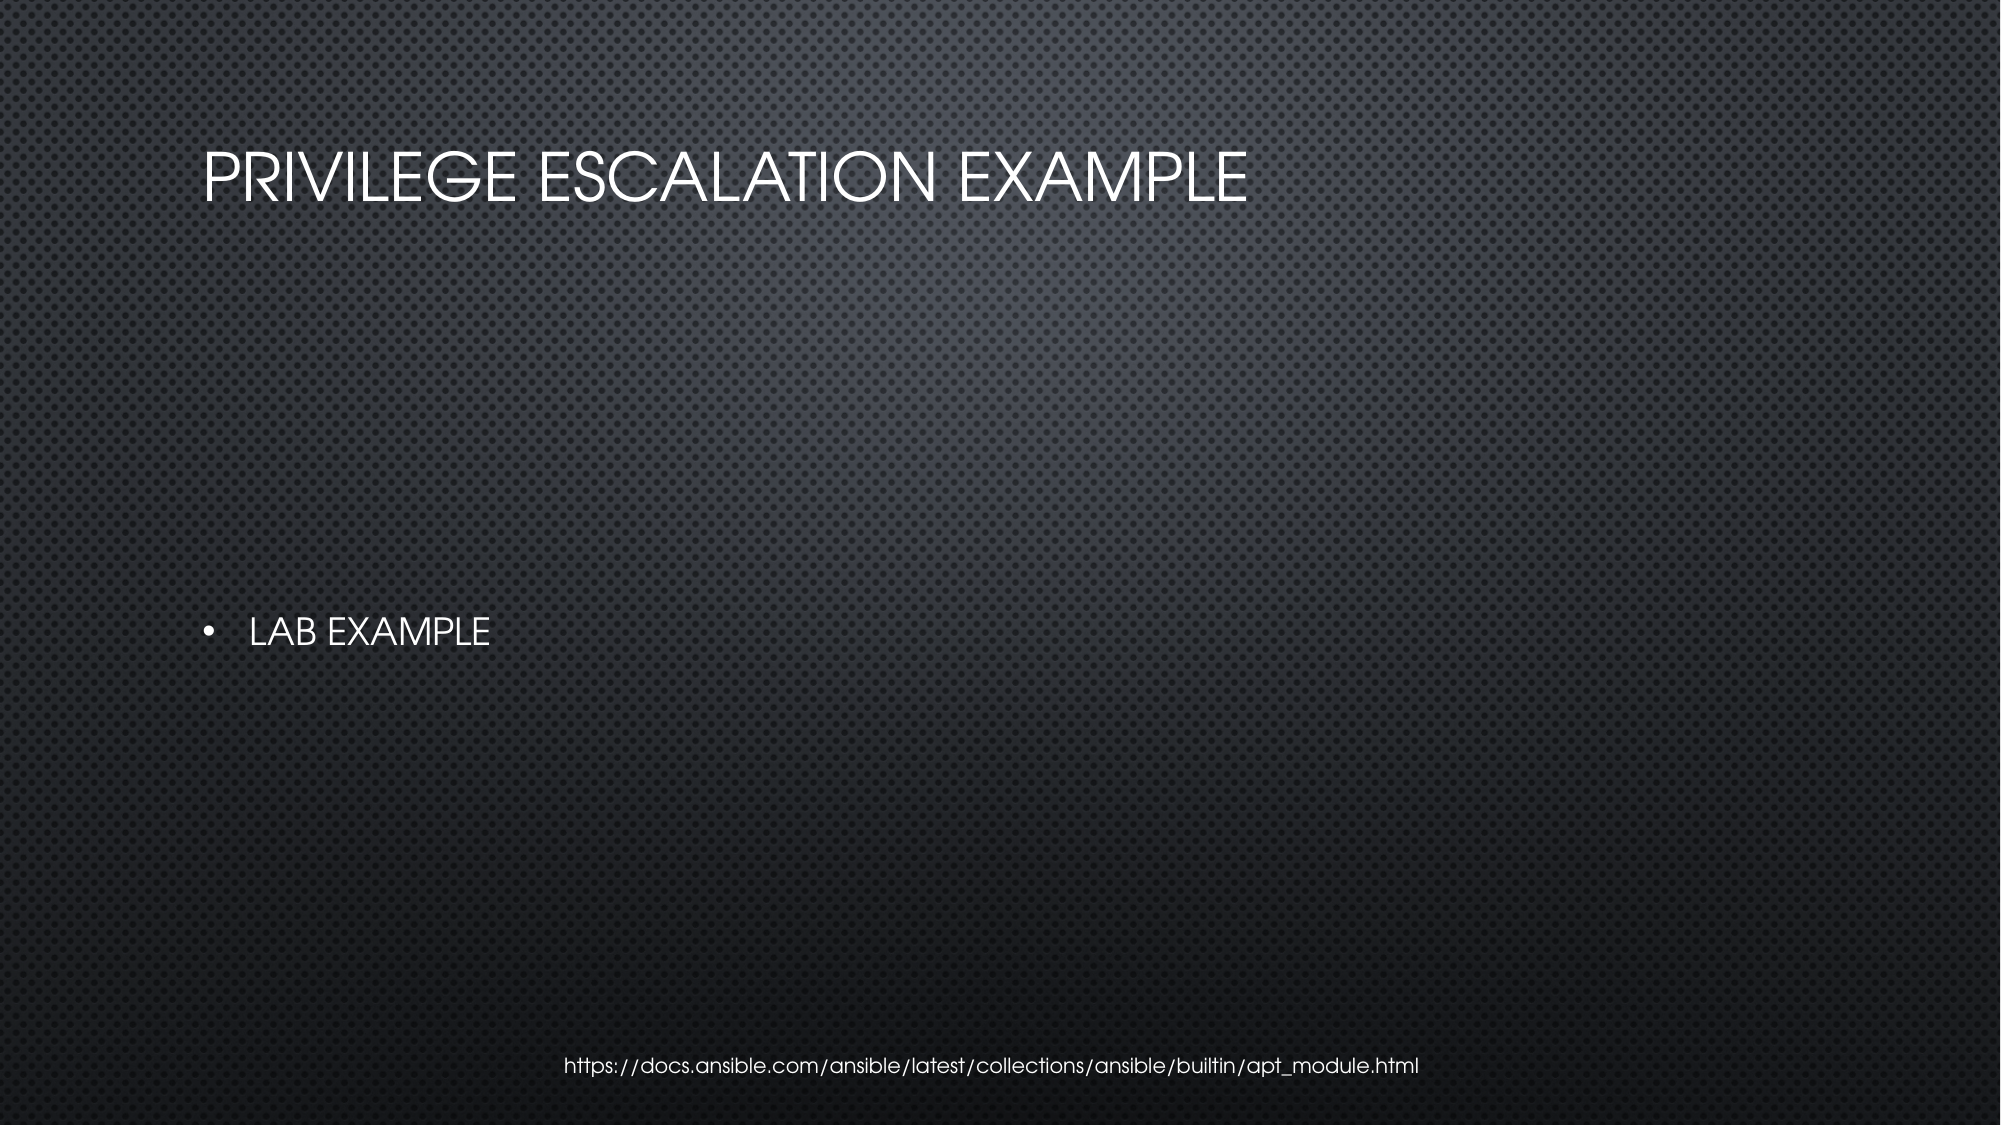

# Privilege Escalation example
Lab example
https://docs.ansible.com/ansible/latest/collections/ansible/builtin/apt_module.html